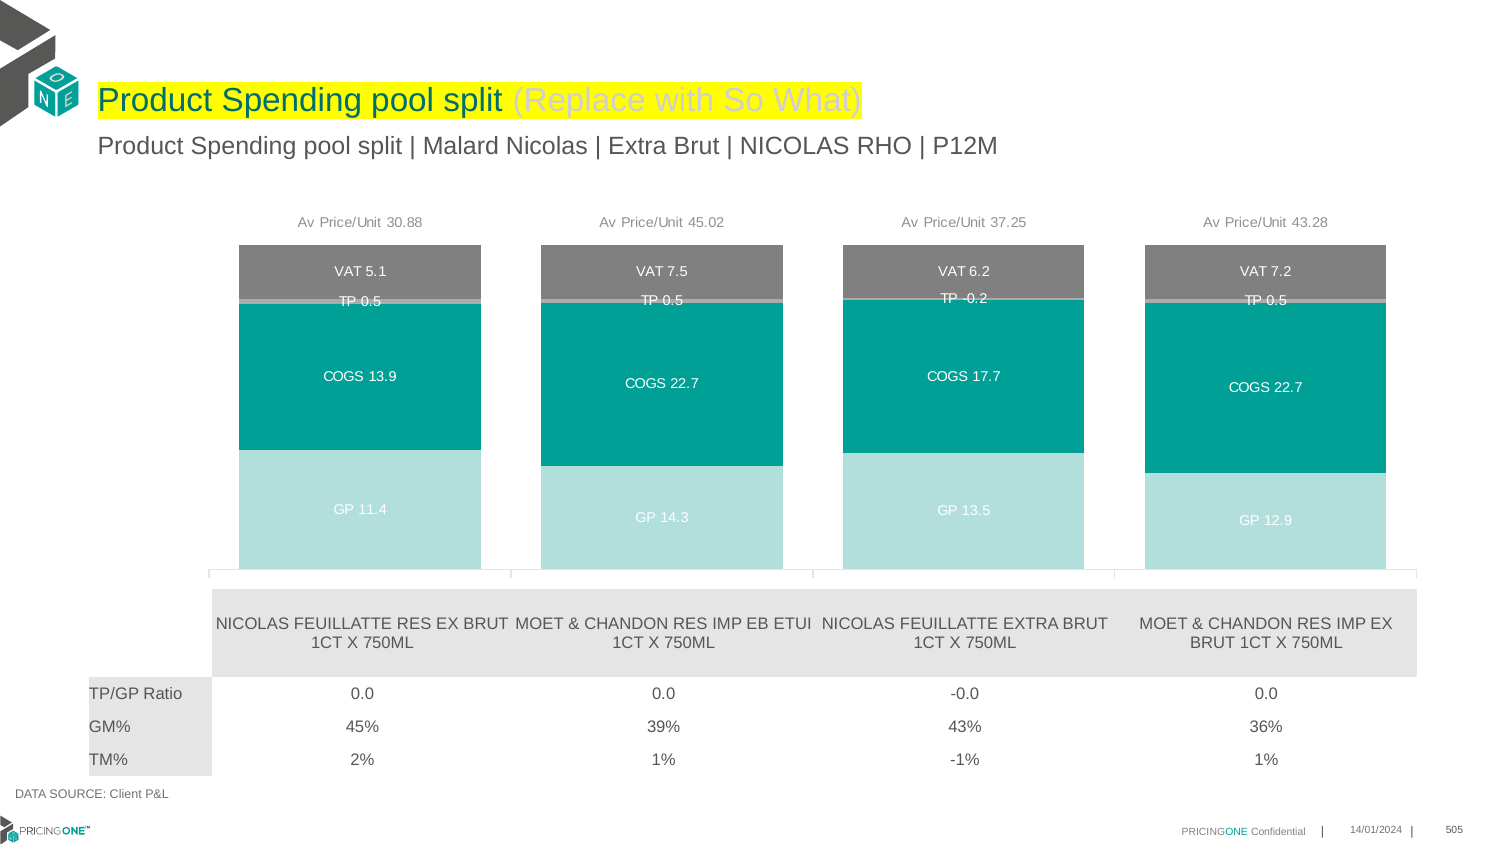

# Product Spending pool split (Replace with So What)
Product Spending pool split | Malard Nicolas | Extra Brut | NICOLAS RHO | P12M

### Chart

| Category | GP | COGS | TP | VAT |
|---|---|---|---|---|
| Av Price/Unit 30.88 | 11.362520689655172 | 13.89123411330049 | 0.4762670908593307 | 5.146004378763002 |
| Av Price/Unit 45.02 | 14.329236741214057 | 22.675529392971246 | 0.5138266240681588 | 7.503727369542064 |
| Av Price/Unit 37.25 | 13.537649107142856 | 17.699987053571427 | -0.19596949404761332 | 6.208333333333327 |
| Av Price/Unit 43.28 | 12.877513934426231 | 22.653445901639344 | 0.5346139344262255 | 7.213114754098361 |
|  | NICOLAS FEUILLATTE RES EX BRUT 1CT X 750ML | MOET & CHANDON RES IMP EB ETUI 1CT X 750ML | NICOLAS FEUILLATTE EXTRA BRUT 1CT X 750ML | MOET & CHANDON RES IMP EX BRUT 1CT X 750ML |
| --- | --- | --- | --- | --- |
| TP/GP Ratio | 0.0 | 0.0 | -0.0 | 0.0 |
| GM% | 45% | 39% | 43% | 36% |
| TM% | 2% | 1% | -1% | 1% |
DATA SOURCE: Client P&L

14/01/2024
505